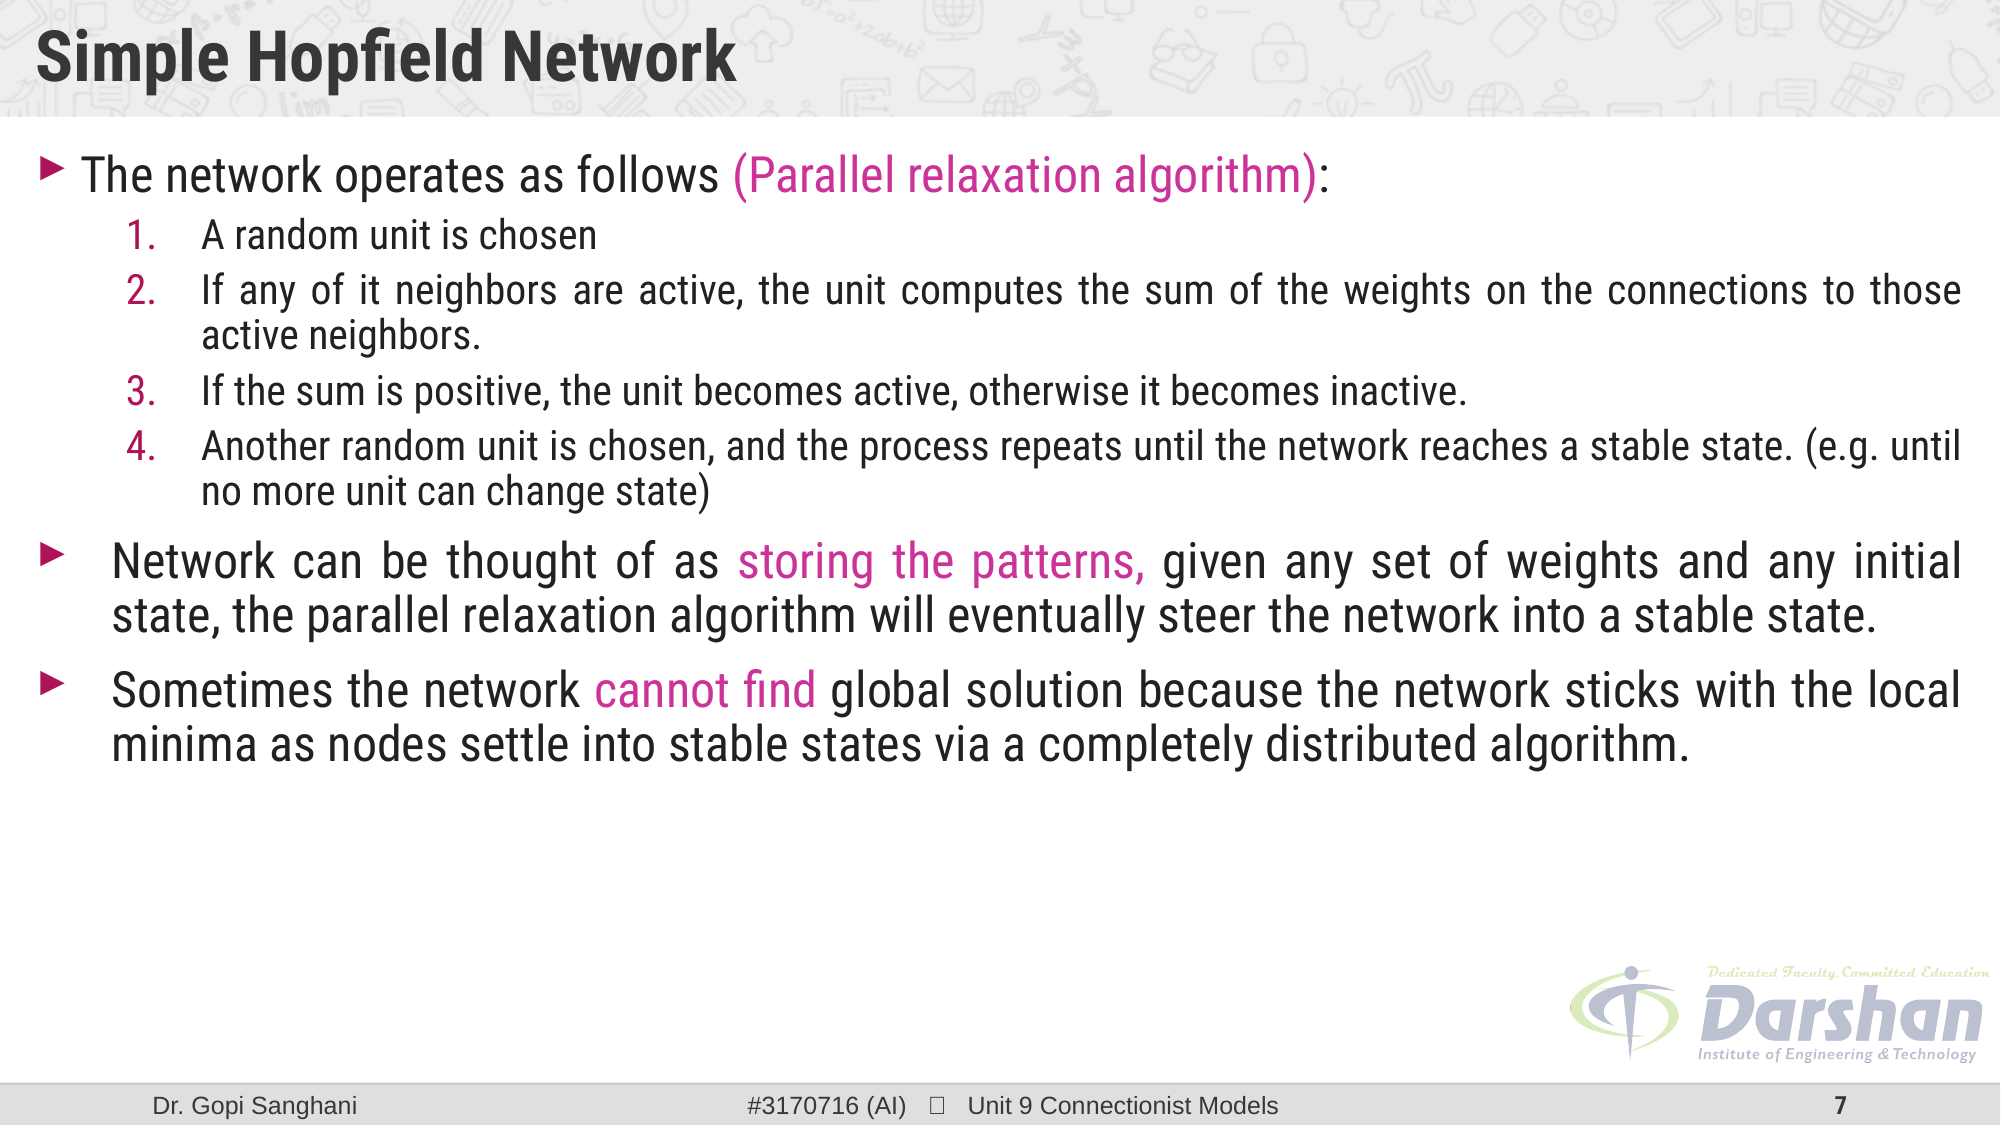

# Simple Hopfield Network
The network operates as follows (Parallel relaxation algorithm):
A random unit is chosen
If any of it neighbors are active, the unit computes the sum of the weights on the connections to those active neighbors.
If the sum is positive, the unit becomes active, otherwise it becomes inactive.
Another random unit is chosen, and the process repeats until the network reaches a stable state. (e.g. until no more unit can change state)
Network can be thought of as storing the patterns, given any set of weights and any initial state, the parallel relaxation algorithm will eventually steer the network into a stable state.
Sometimes the network cannot find global solution because the network sticks with the local minima as nodes settle into stable states via a completely distributed algorithm.